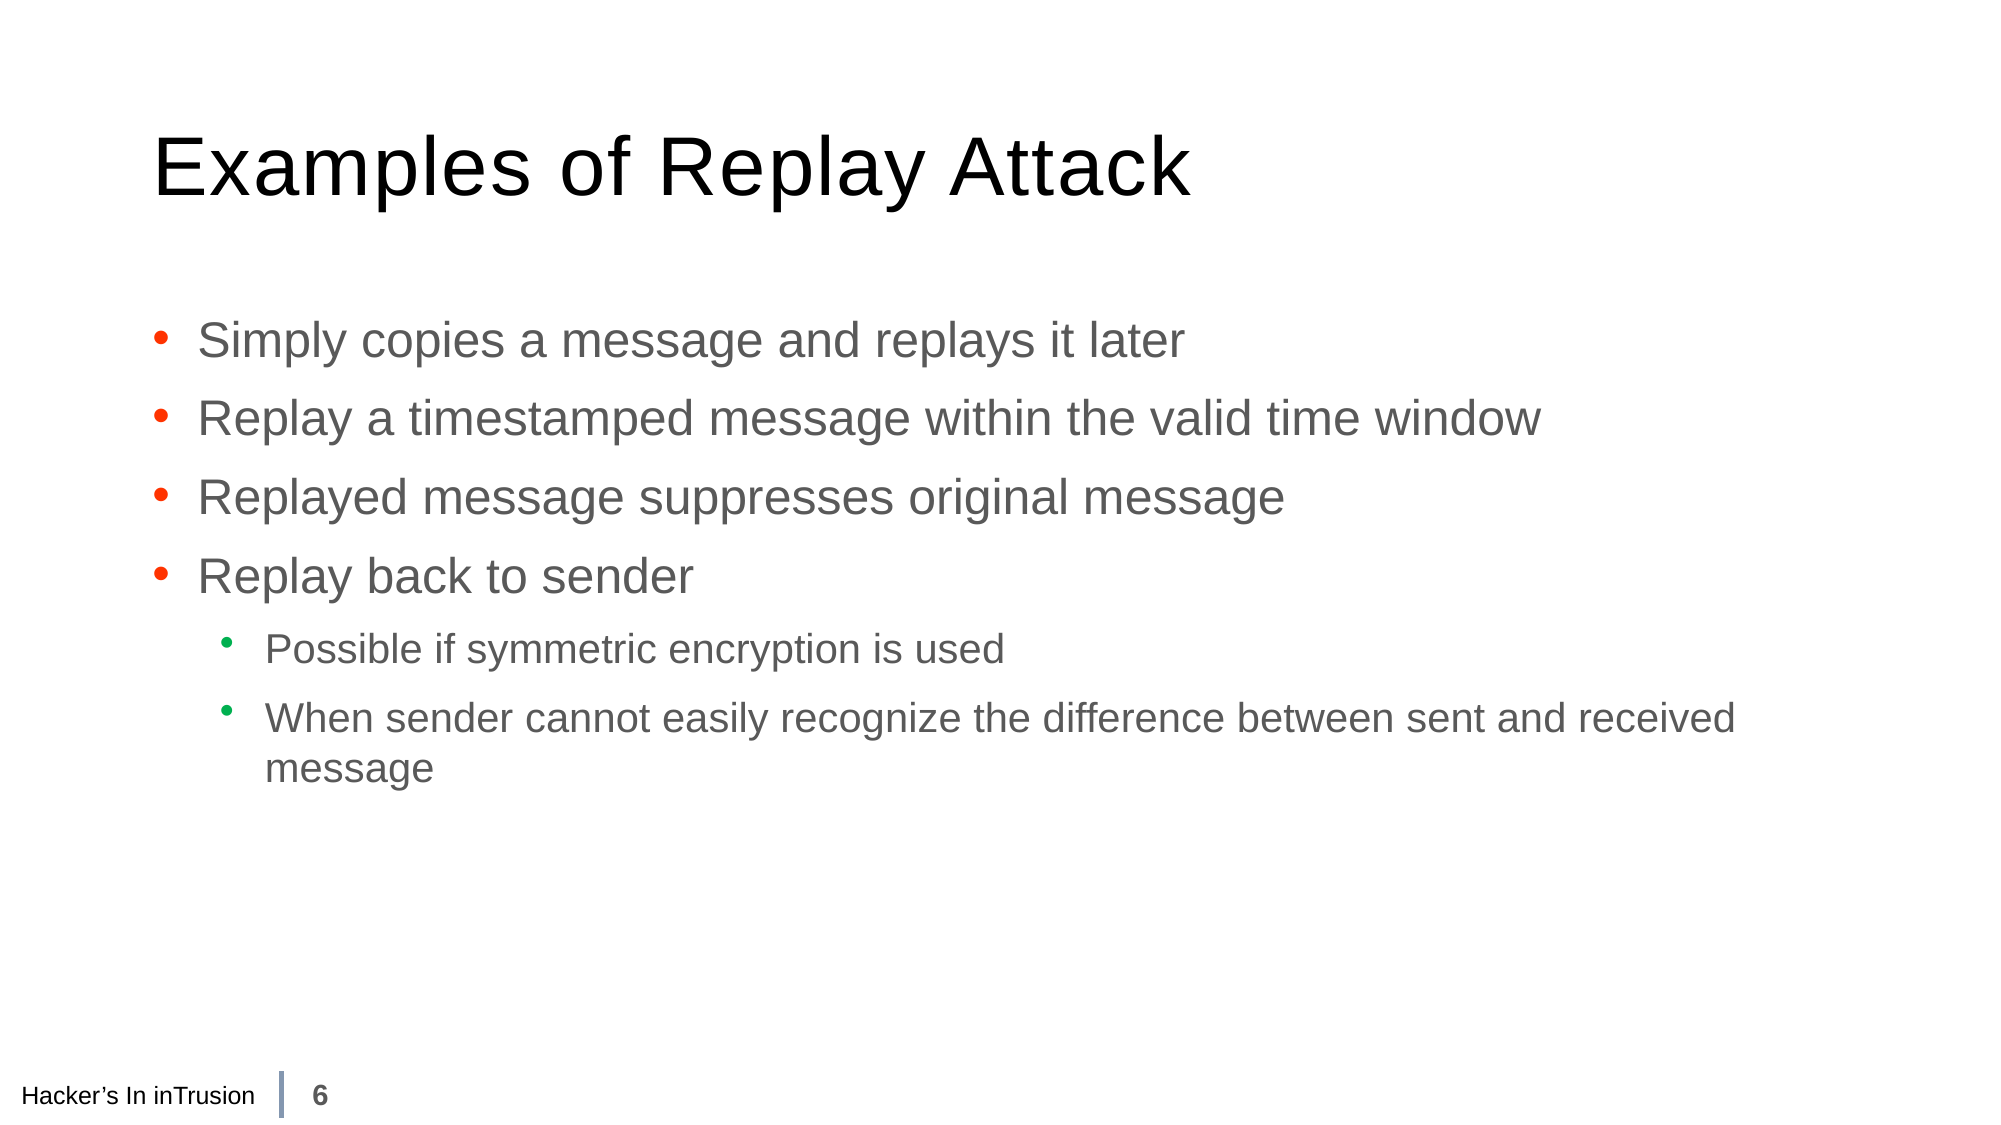

# Examples of Replay Attack
Simply copies a message and replays it later
Replay a timestamped message within the valid time window
Replayed message suppresses original message
Replay back to sender
Possible if symmetric encryption is used
When sender cannot easily recognize the difference between sent and received message